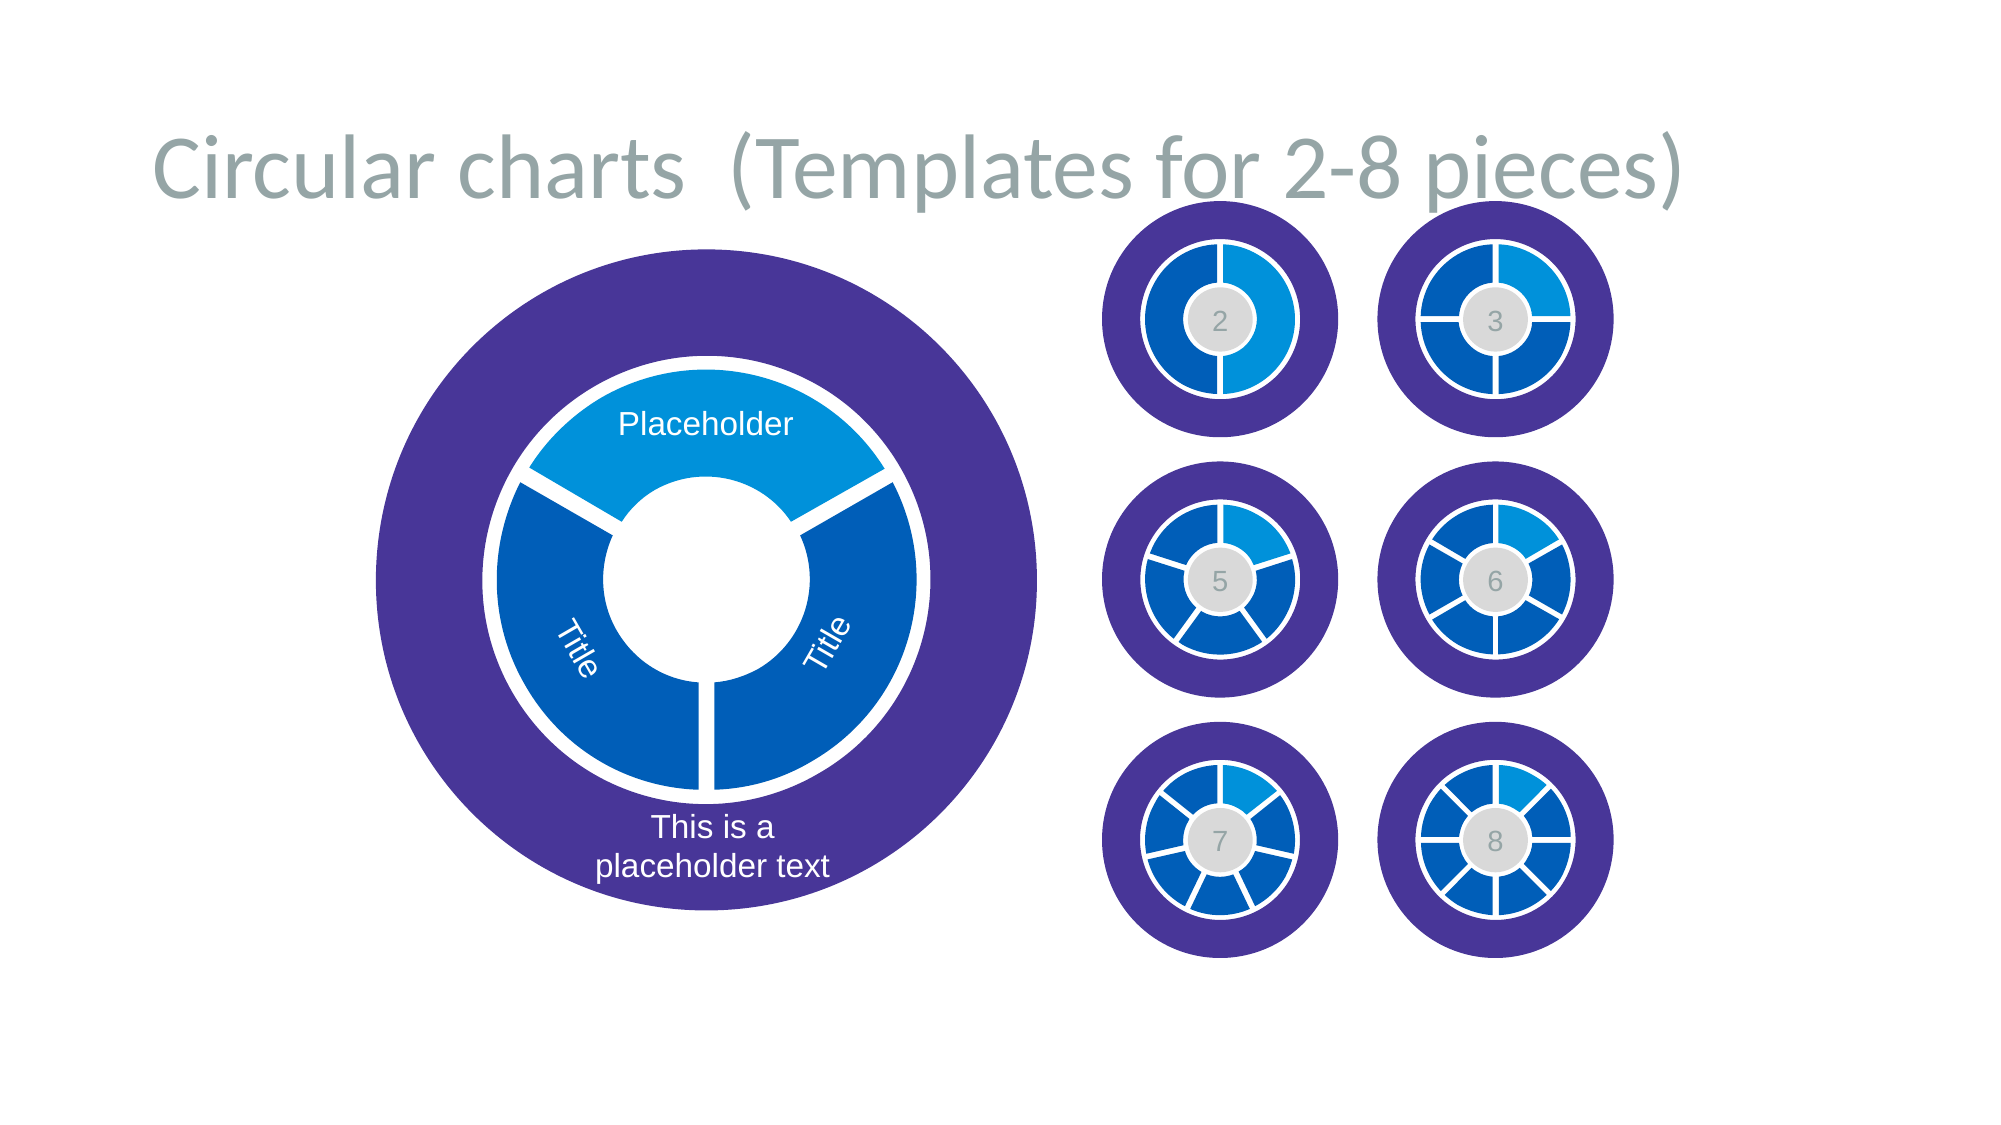

# Circular charts  (Templates for 2-8 pieces)

2
3

Placeholder

5
6

Title
Title

This is a placeholder text
7
8